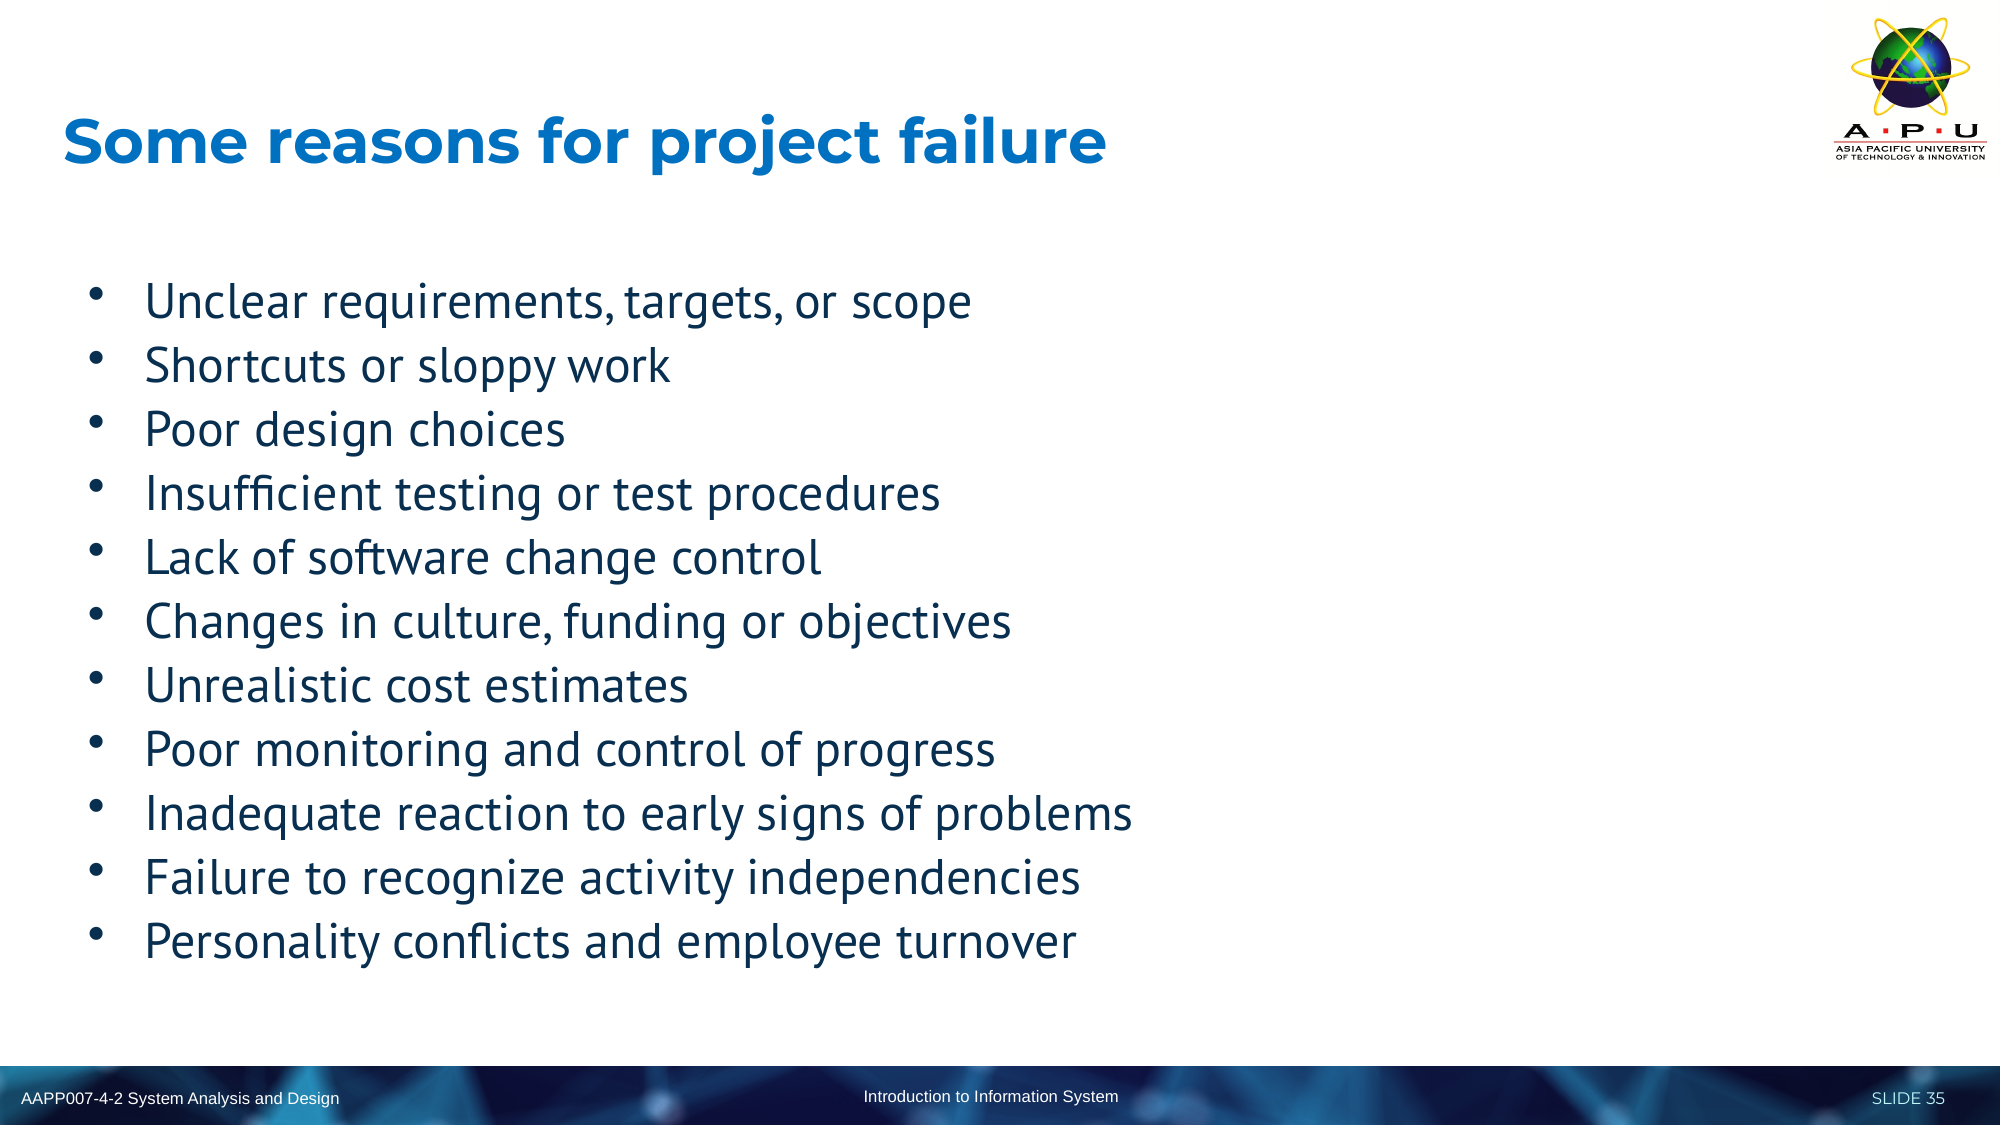

# Some reasons for project failure
Unclear requirements, targets, or scope
Shortcuts or sloppy work
Poor design choices
Insufficient testing or test procedures
Lack of software change control
Changes in culture, funding or objectives
Unrealistic cost estimates
Poor monitoring and control of progress
Inadequate reaction to early signs of problems
Failure to recognize activity independencies
Personality conflicts and employee turnover